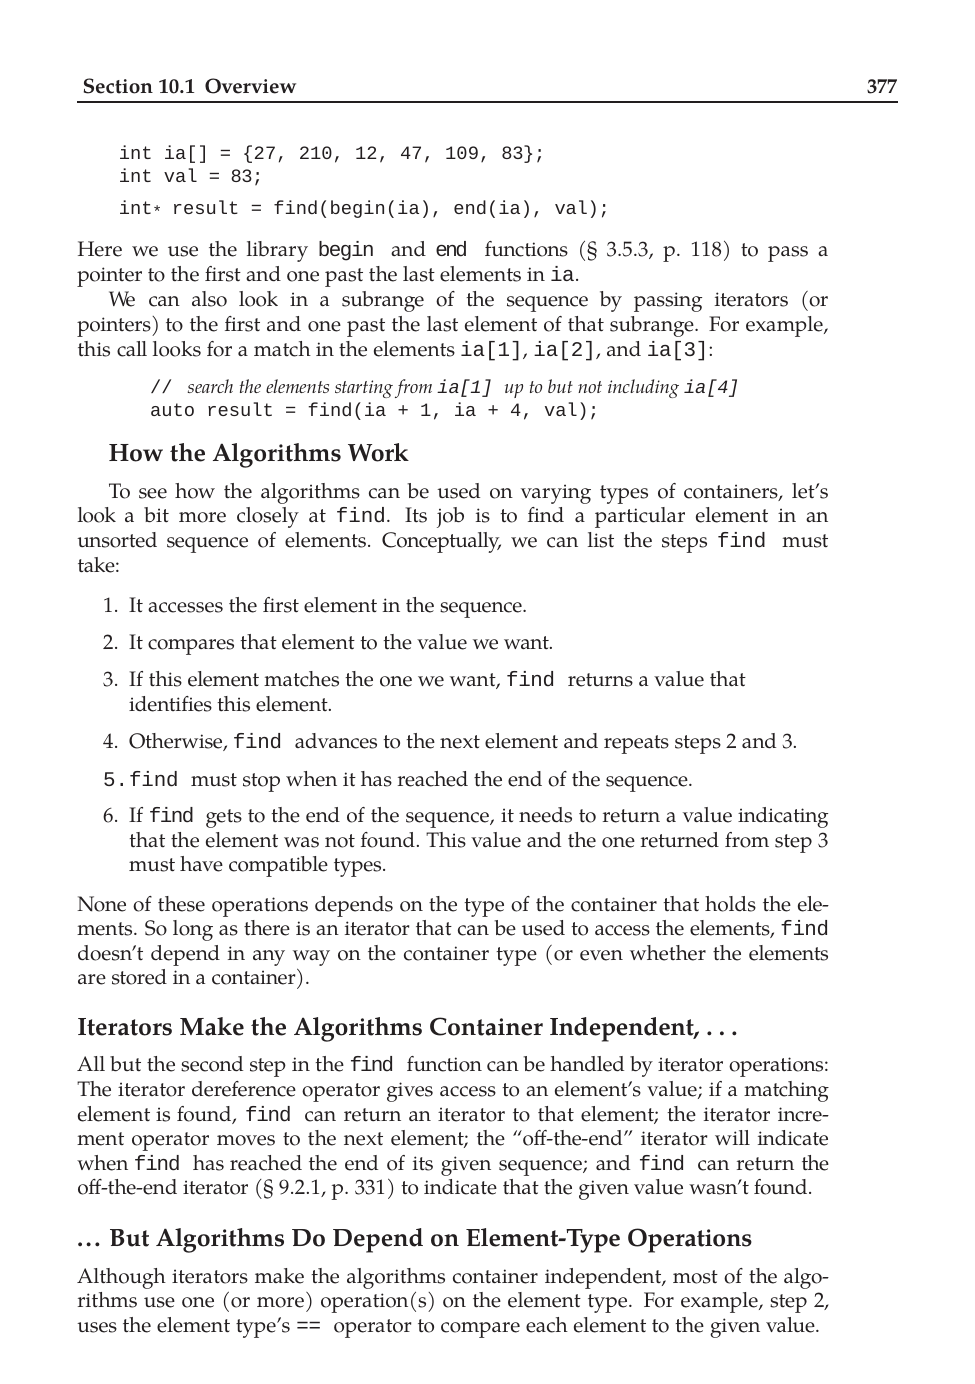

Section 10.1 Overview
377

int ia[] = {27, 210, 12, 47, 109, 83};
int val = 83;
int* result = find(begin(ia), end(ia), val);
Here we use the library begin and end functions (§ 3.5.3, p. 118) to pass a pointer to the first and one past the last elements in ia.
We can also look in a subrange of the sequence by passing iterators (or pointers) to the first and one past the last element of that subrange. For example, this call looks for a match in the elements ia[1], ia[2], and ia[3]:
// search the elements starting from ia[1] up to but not including ia[4]
auto result = find(ia + 1, ia + 4, val);
How the Algorithms Work
To see how the algorithms can be used on varying types of containers, let’s look a bit more closely at find. Its job is to find a particular element in an unsorted sequence of elements. Conceptually, we can list the steps find must take:
It accesses the first element in the sequence.
It compares that element to the value we want.
If this element matches the one we want, find returns a value that identifies this element.
Otherwise, find advances to the next element and repeats steps 2 and 3.
find must stop when it has reached the end of the sequence.
If find gets to the end of the sequence, it needs to return a value indicating that the element was not found. This value and the one returned from step 3 must have compatible types.
None of these operations depends on the type of the container that holds the ele- ments. So long as there is an iterator that can be used to access the elements, find doesn’t depend in any way on the container type (or even whether the elements are stored in a container).
Iterators Make the Algorithms Container Independent, . . .
All but the second step in the find function can be handled by iterator operations: The iterator dereference operator gives access to an element’s value; if a matching element is found, find can return an iterator to that element; the iterator incre- ment operator moves to the next element; the “off-the-end” iterator will indicate when find has reached the end of its given sequence; and find can return the off-the-end iterator (§ 9.2.1, p. 331) to indicate that the given value wasn’t found.
... But Algorithms Do Depend on Element-Type Operations
Although iterators make the algorithms container independent, most of the algo- rithms use one (or more) operation(s) on the element type. For example, step 2, uses the element type’s == operator to compare each element to the given value.